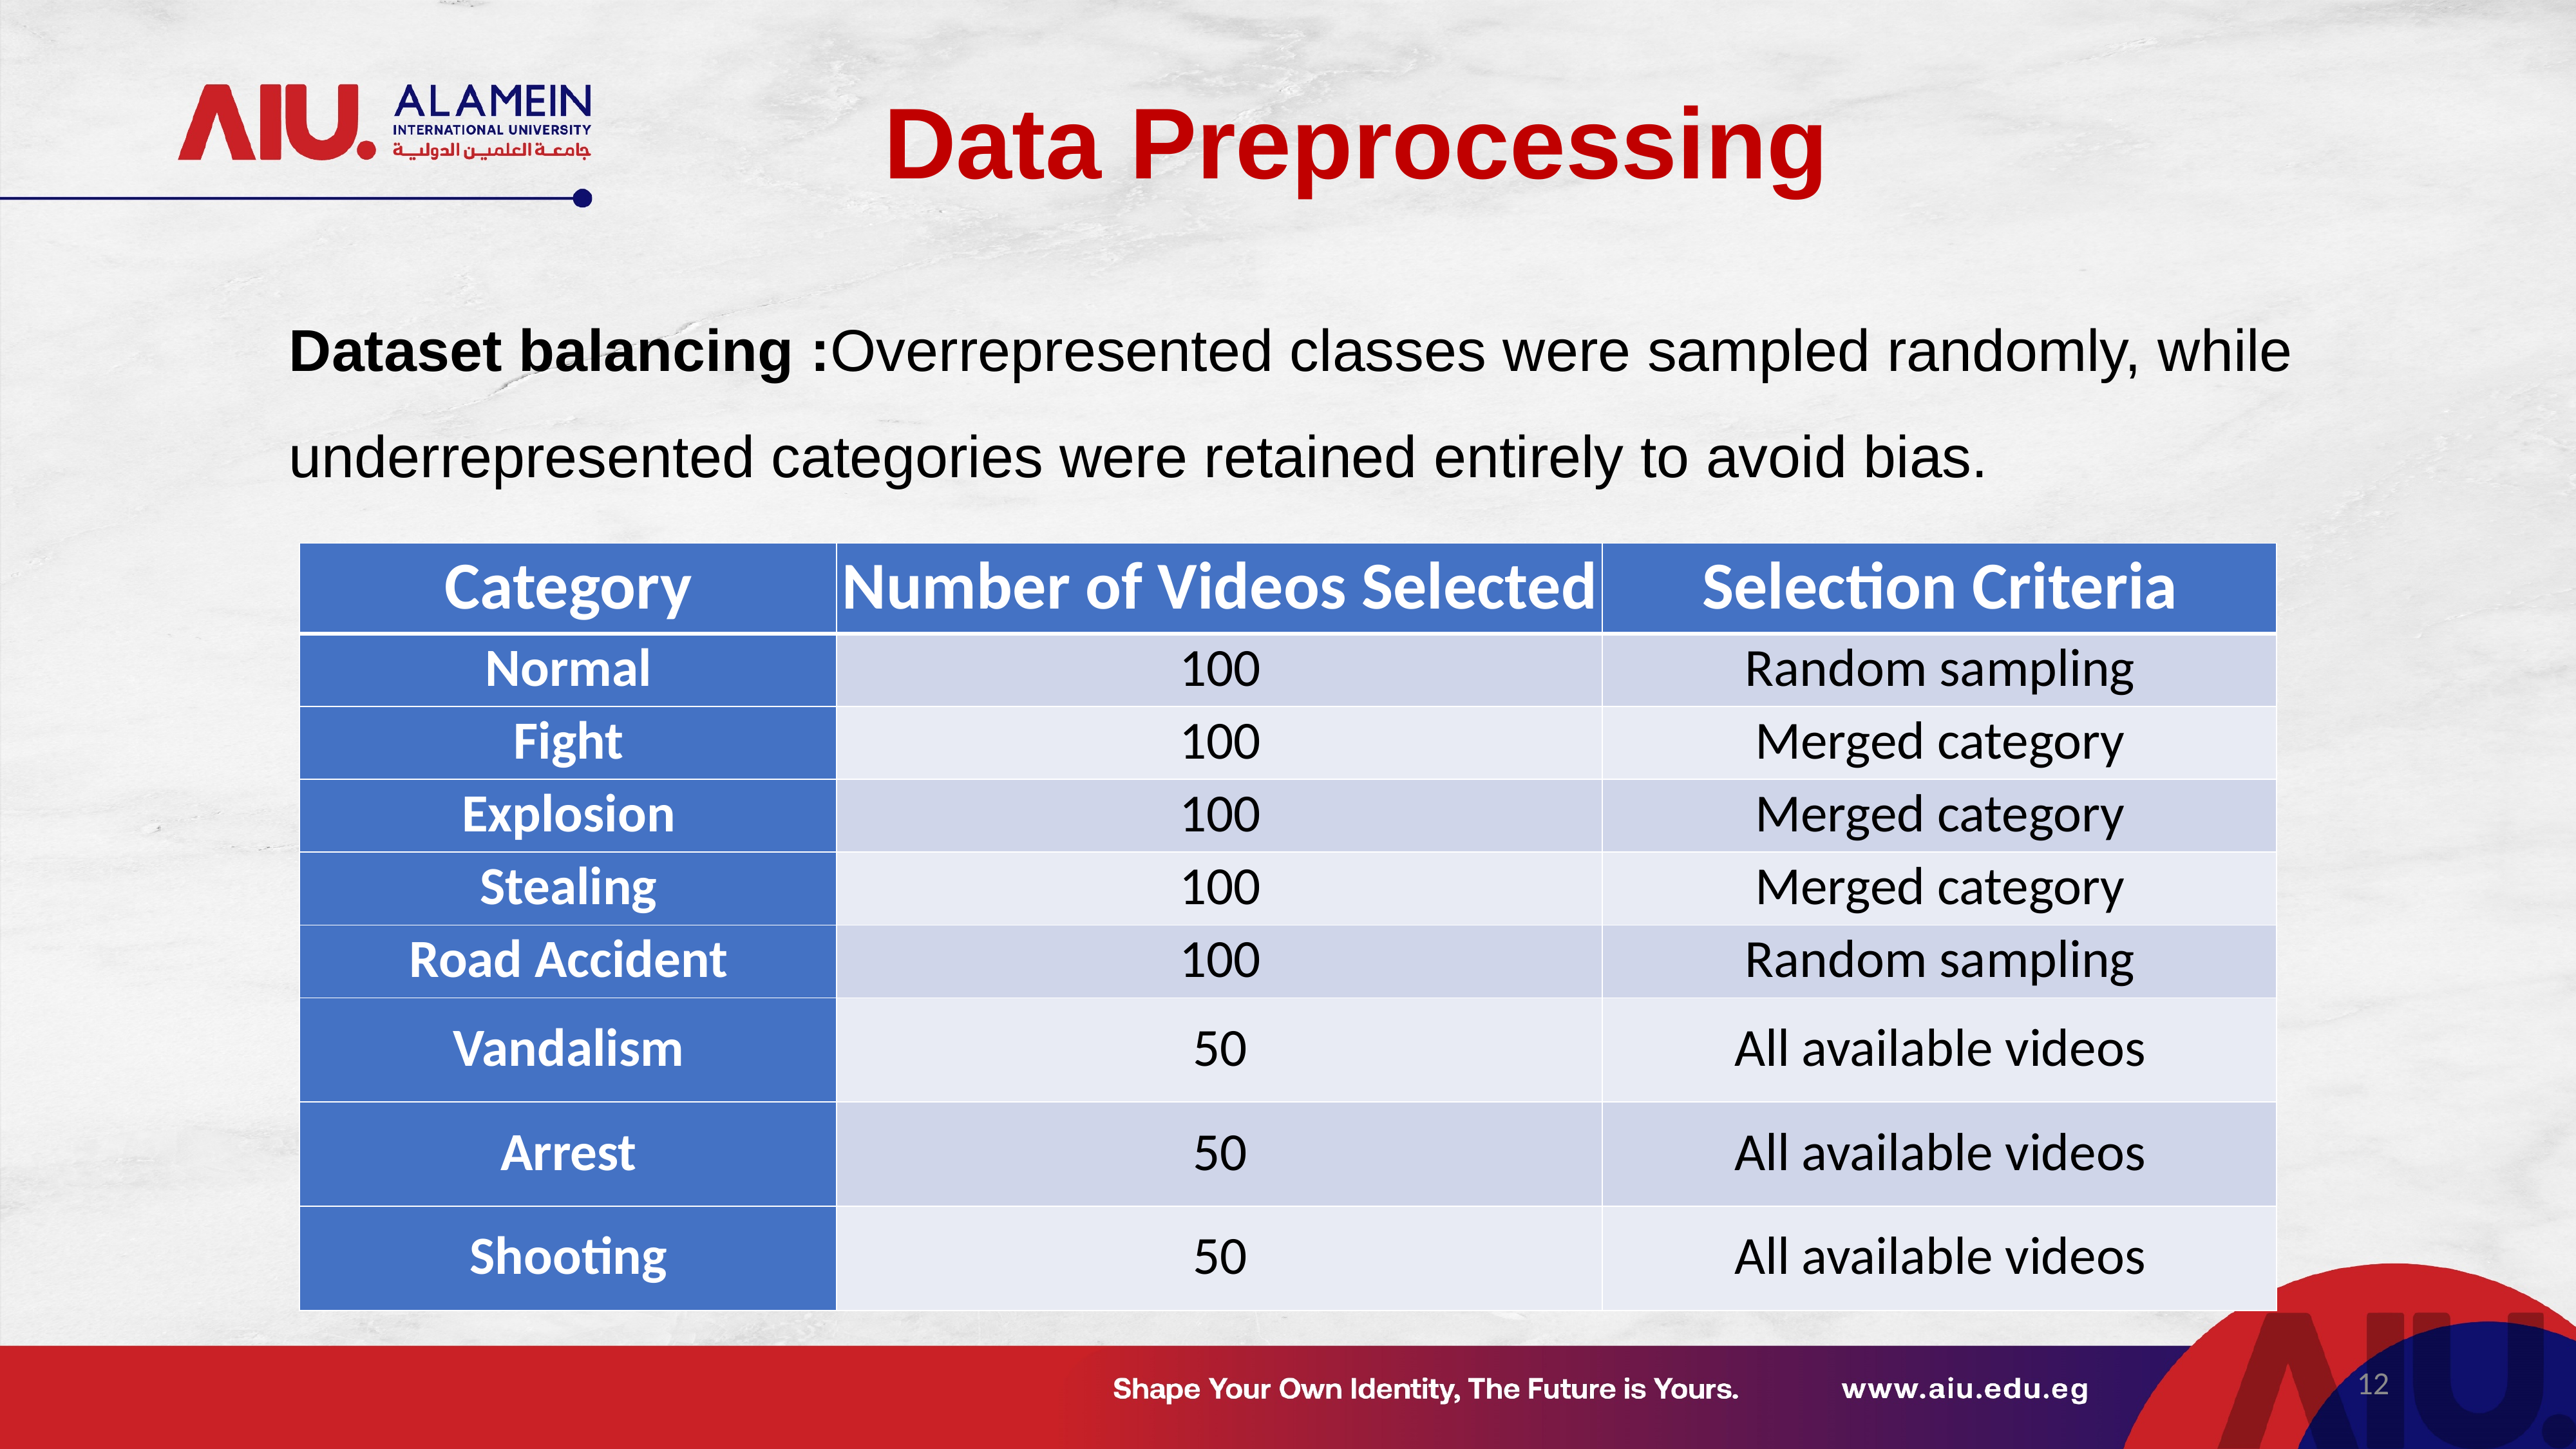

Data Preprocessing

Dataset balancing :Overrepresented classes were sampled randomly, while underrepresented categories were retained entirely to avoid bias.
| Category | Number of Videos Selected | Selection Criteria |
| --- | --- | --- |
| Normal | 100 | Random sampling |
| Fight | 100 | Merged category |
| Explosion | 100 | Merged category |
| Stealing | 100 | Merged category |
| Road Accident | 100 | Random sampling |
| Vandalism | 50 | All available videos |
| Arrest | 50 | All available videos |
| Shooting | 50 | All available videos |
12